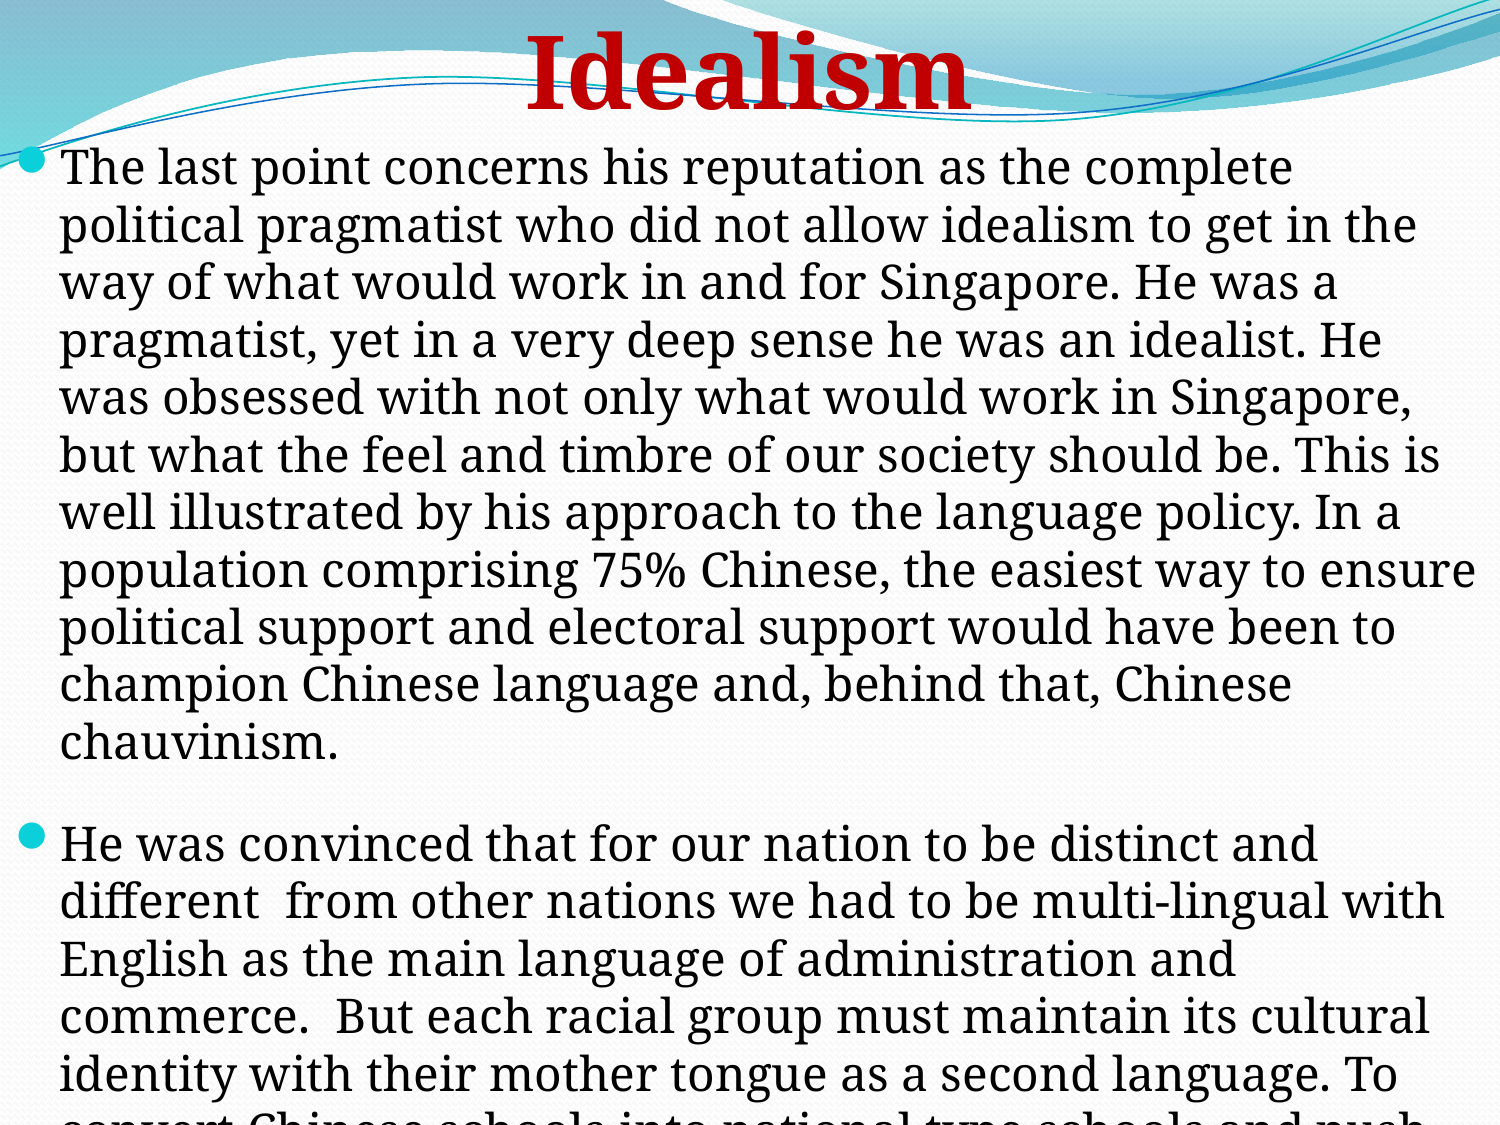

# Idealism
The last point concerns his reputation as the complete political pragmatist who did not allow idealism to get in the way of what would work in and for Singapore. He was a pragmatist, yet in a very deep sense he was an idealist. He was obsessed with not only what would work in Singapore, but what the feel and timbre of our society should be. This is well illustrated by his approach to the language policy. In a population comprising 75% Chinese, the easiest way to ensure political support and electoral support would have been to champion Chinese language and, behind that, Chinese chauvinism.

He was convinced that for our nation to be distinct and different  from other nations we had to be multi-lingual with English as the main language of administration and commerce.  But each racial group must maintain its cultural identity with their mother tongue as a second language. To convert Chinese schools into national type schools and push for Mandarin against Chinese dialects were the acts of an idealist not the acts of a pragmatist.